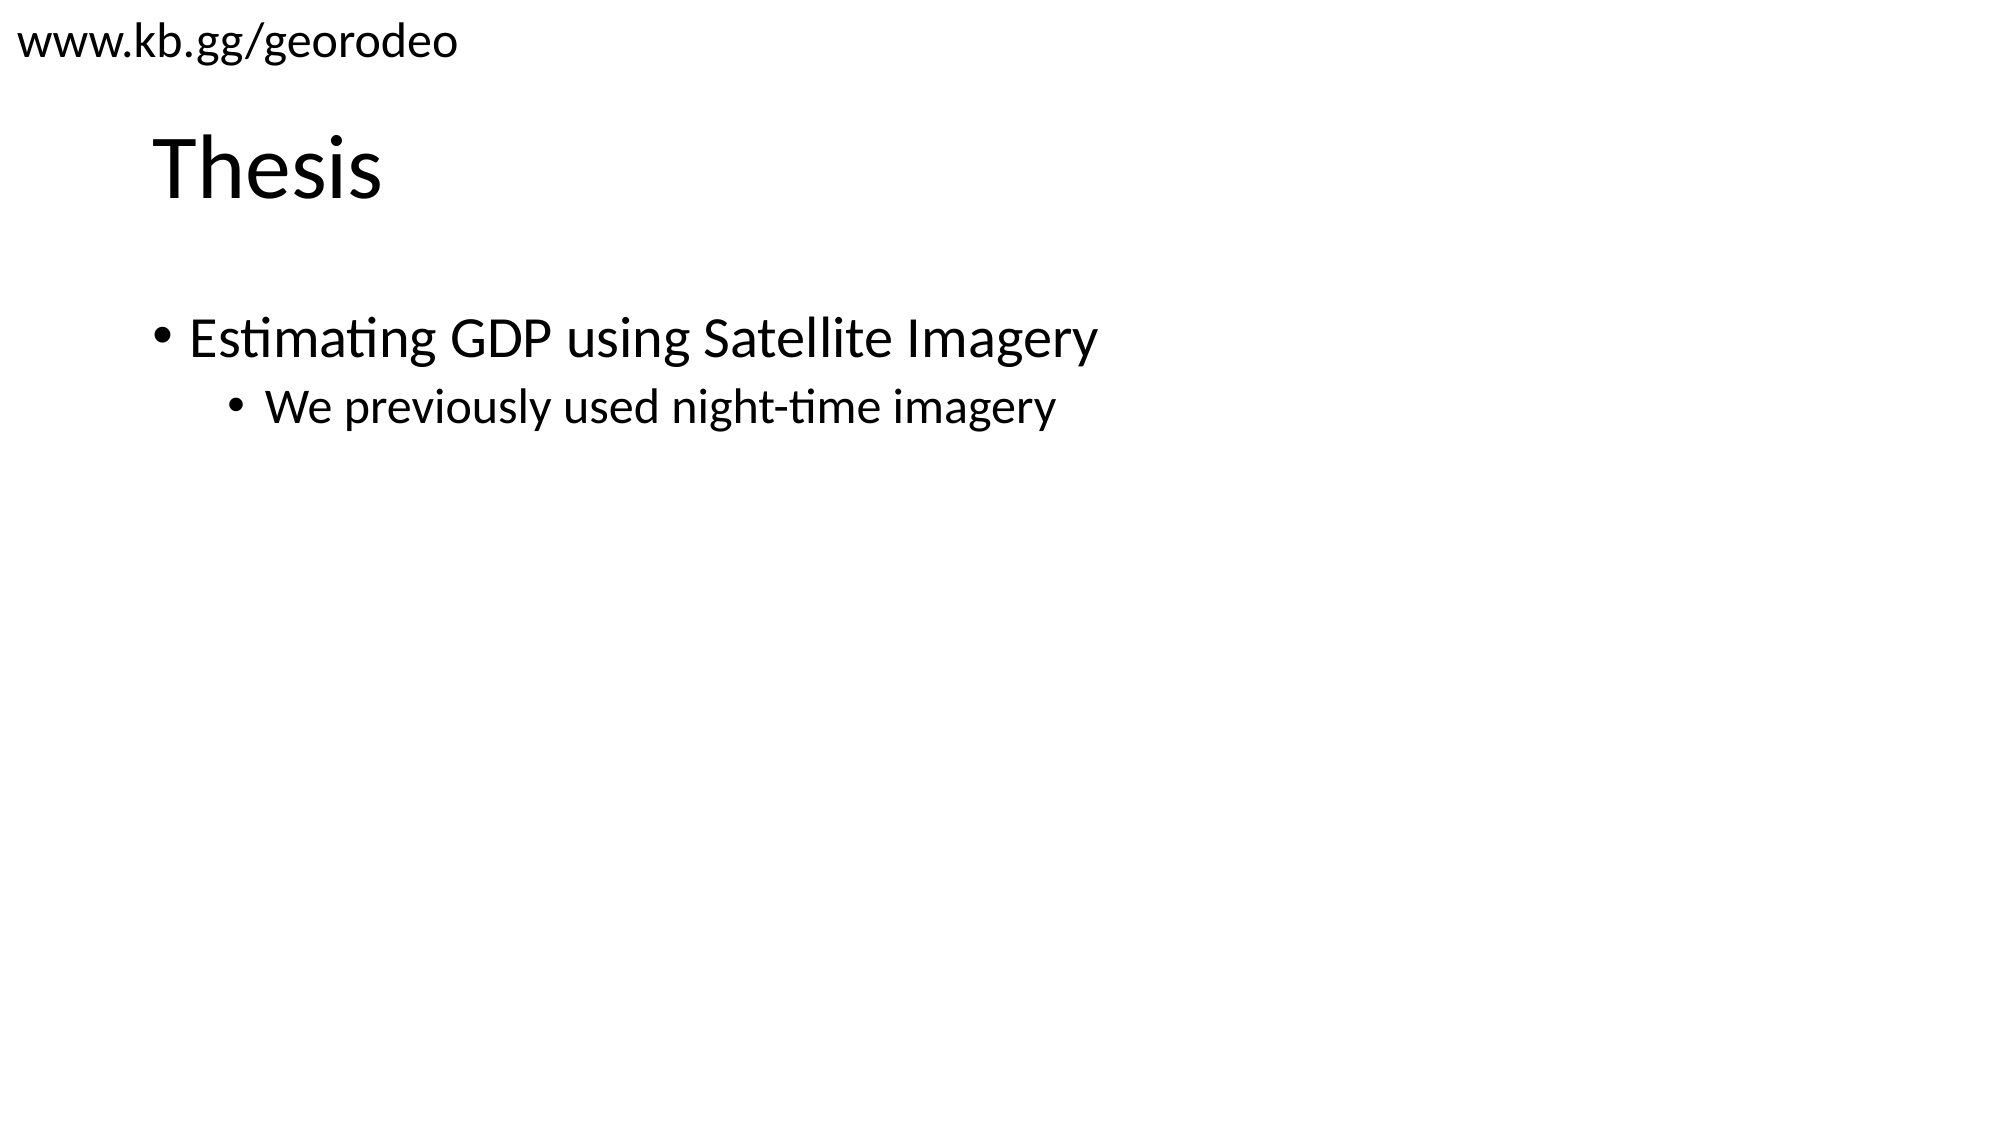

www.kb.gg/georodeo
# Thesis
Estimating GDP using Satellite Imagery
We previously used night-time imagery